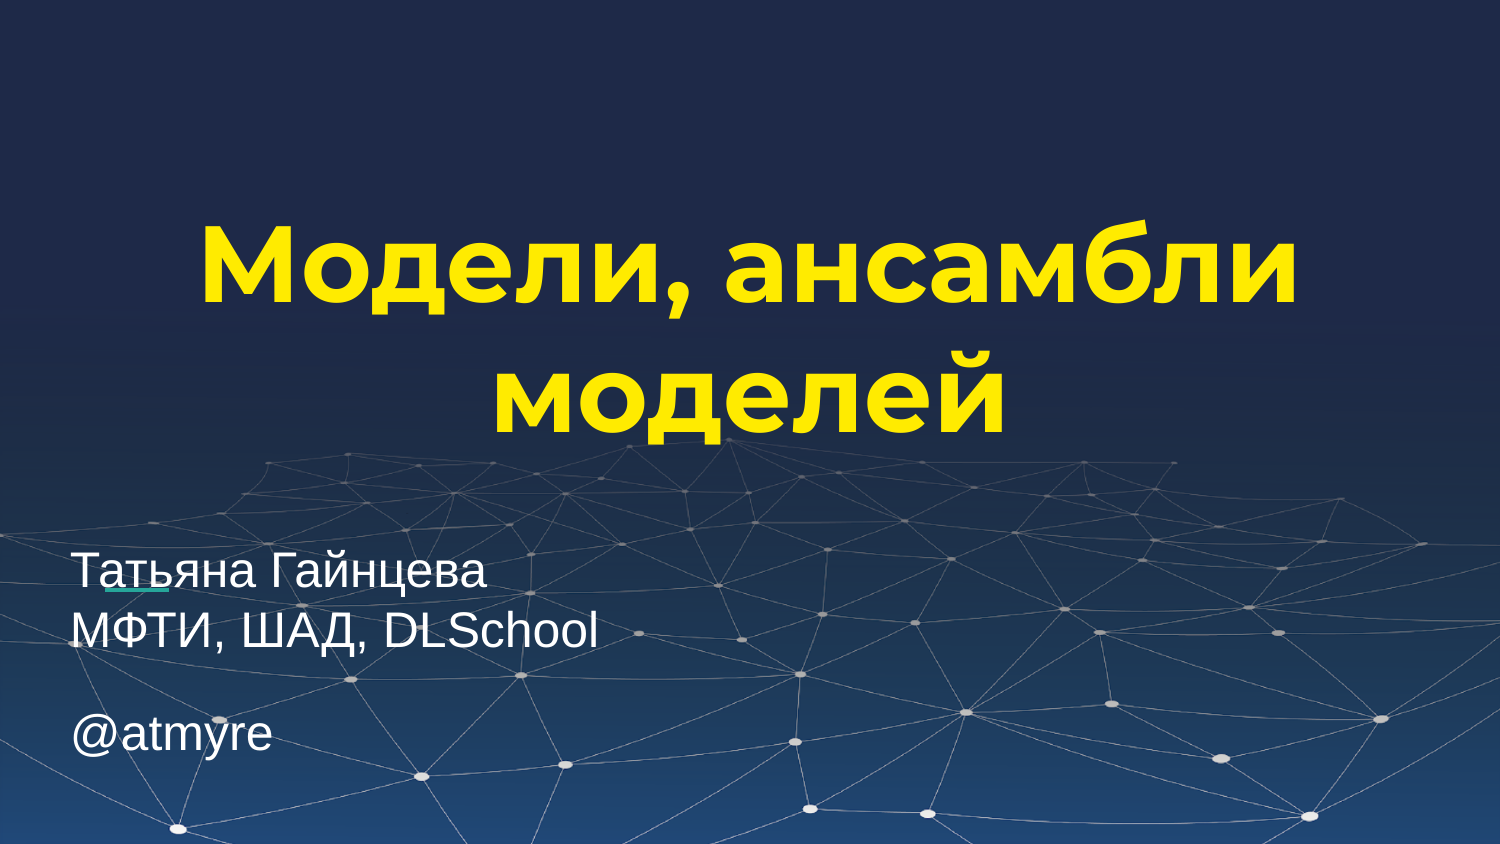

Модели, ансамбли моделей
Татьяна Гайнцева
МФТИ, ШАД, DLSchool
@atmyre